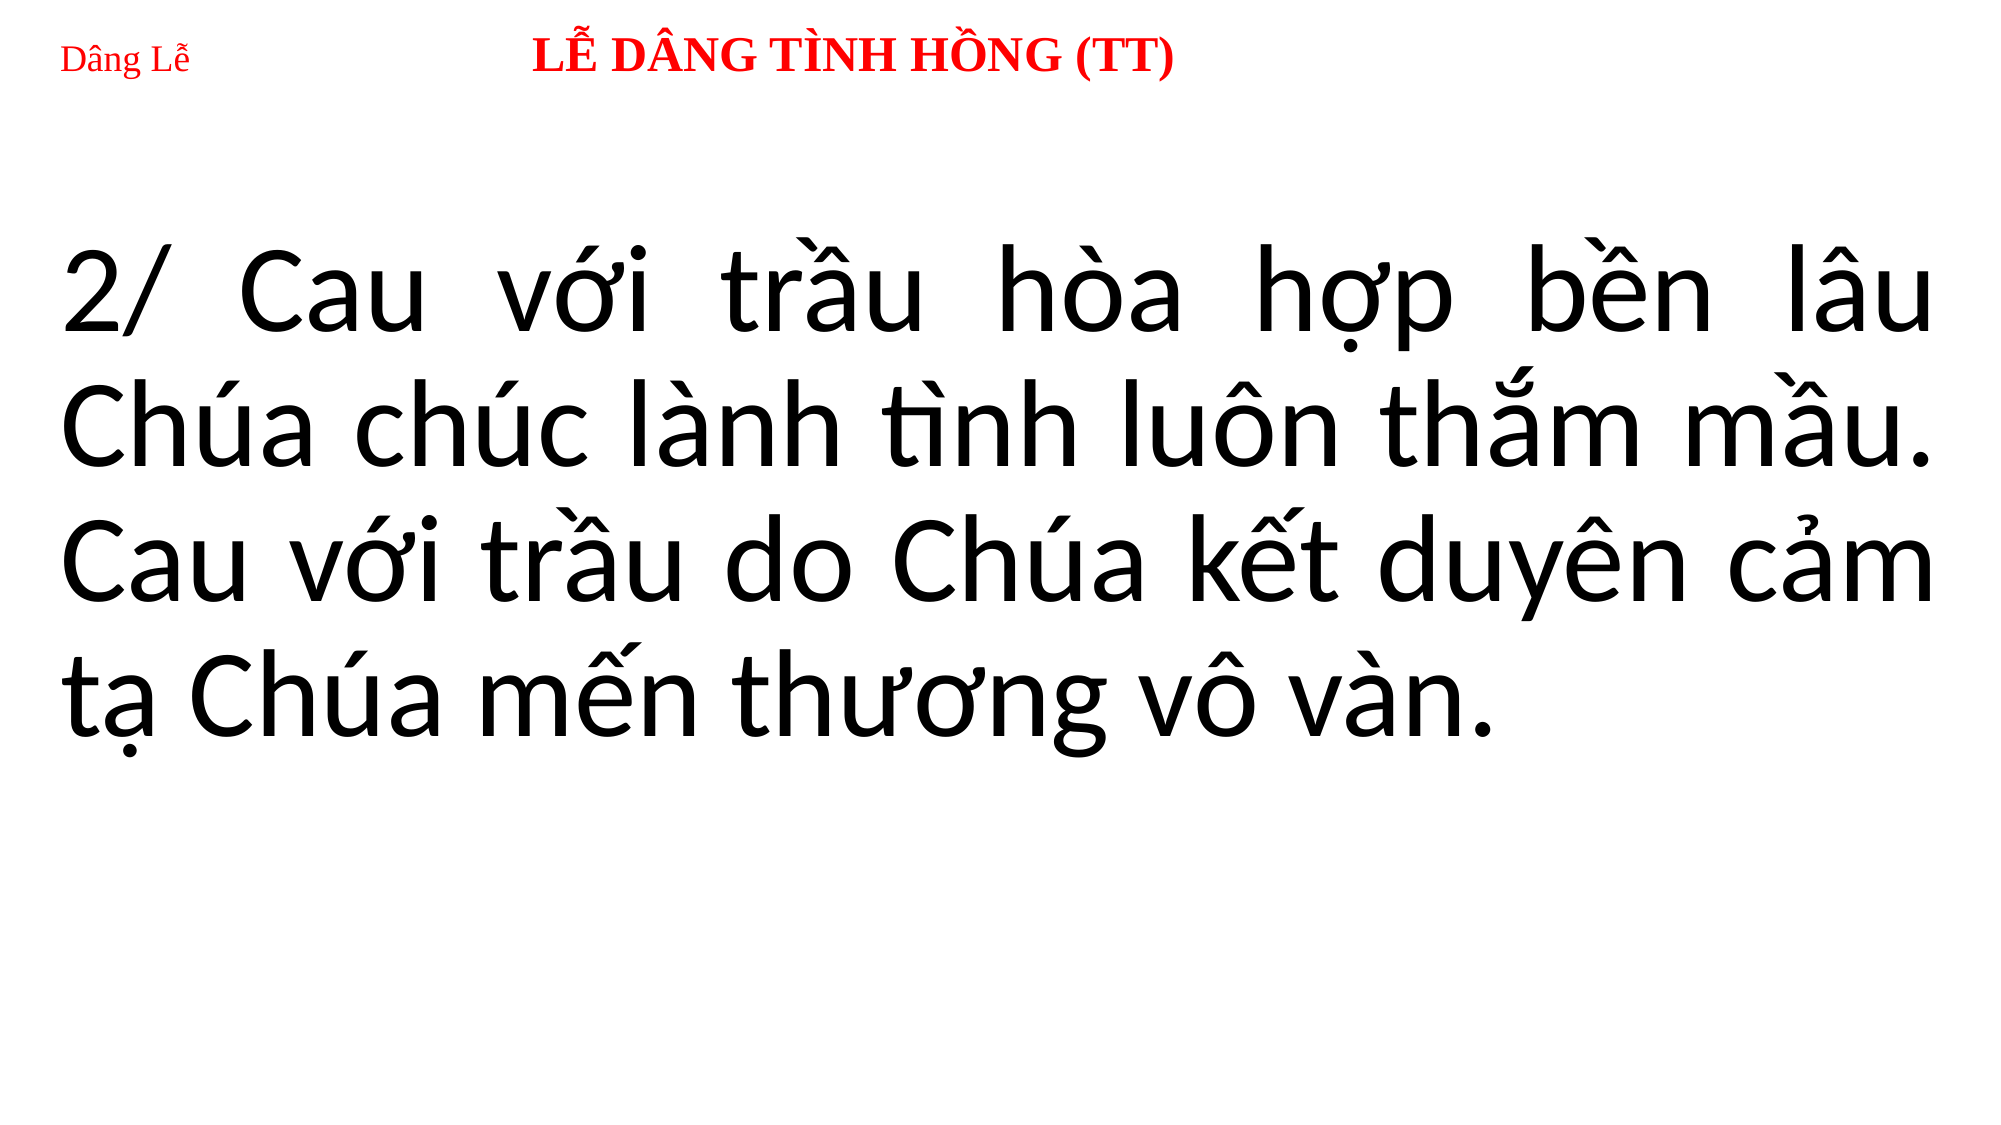

# Dâng Lễ                                    LỄ DÂNG TÌNH HỒNG (TT)
2/ Cau với trầu hòa hợp bền lâu Chúa chúc lành tình luôn thắm mầu. Cau với trầu do Chúa kết duyên cảm tạ Chúa mến thương vô vàn.